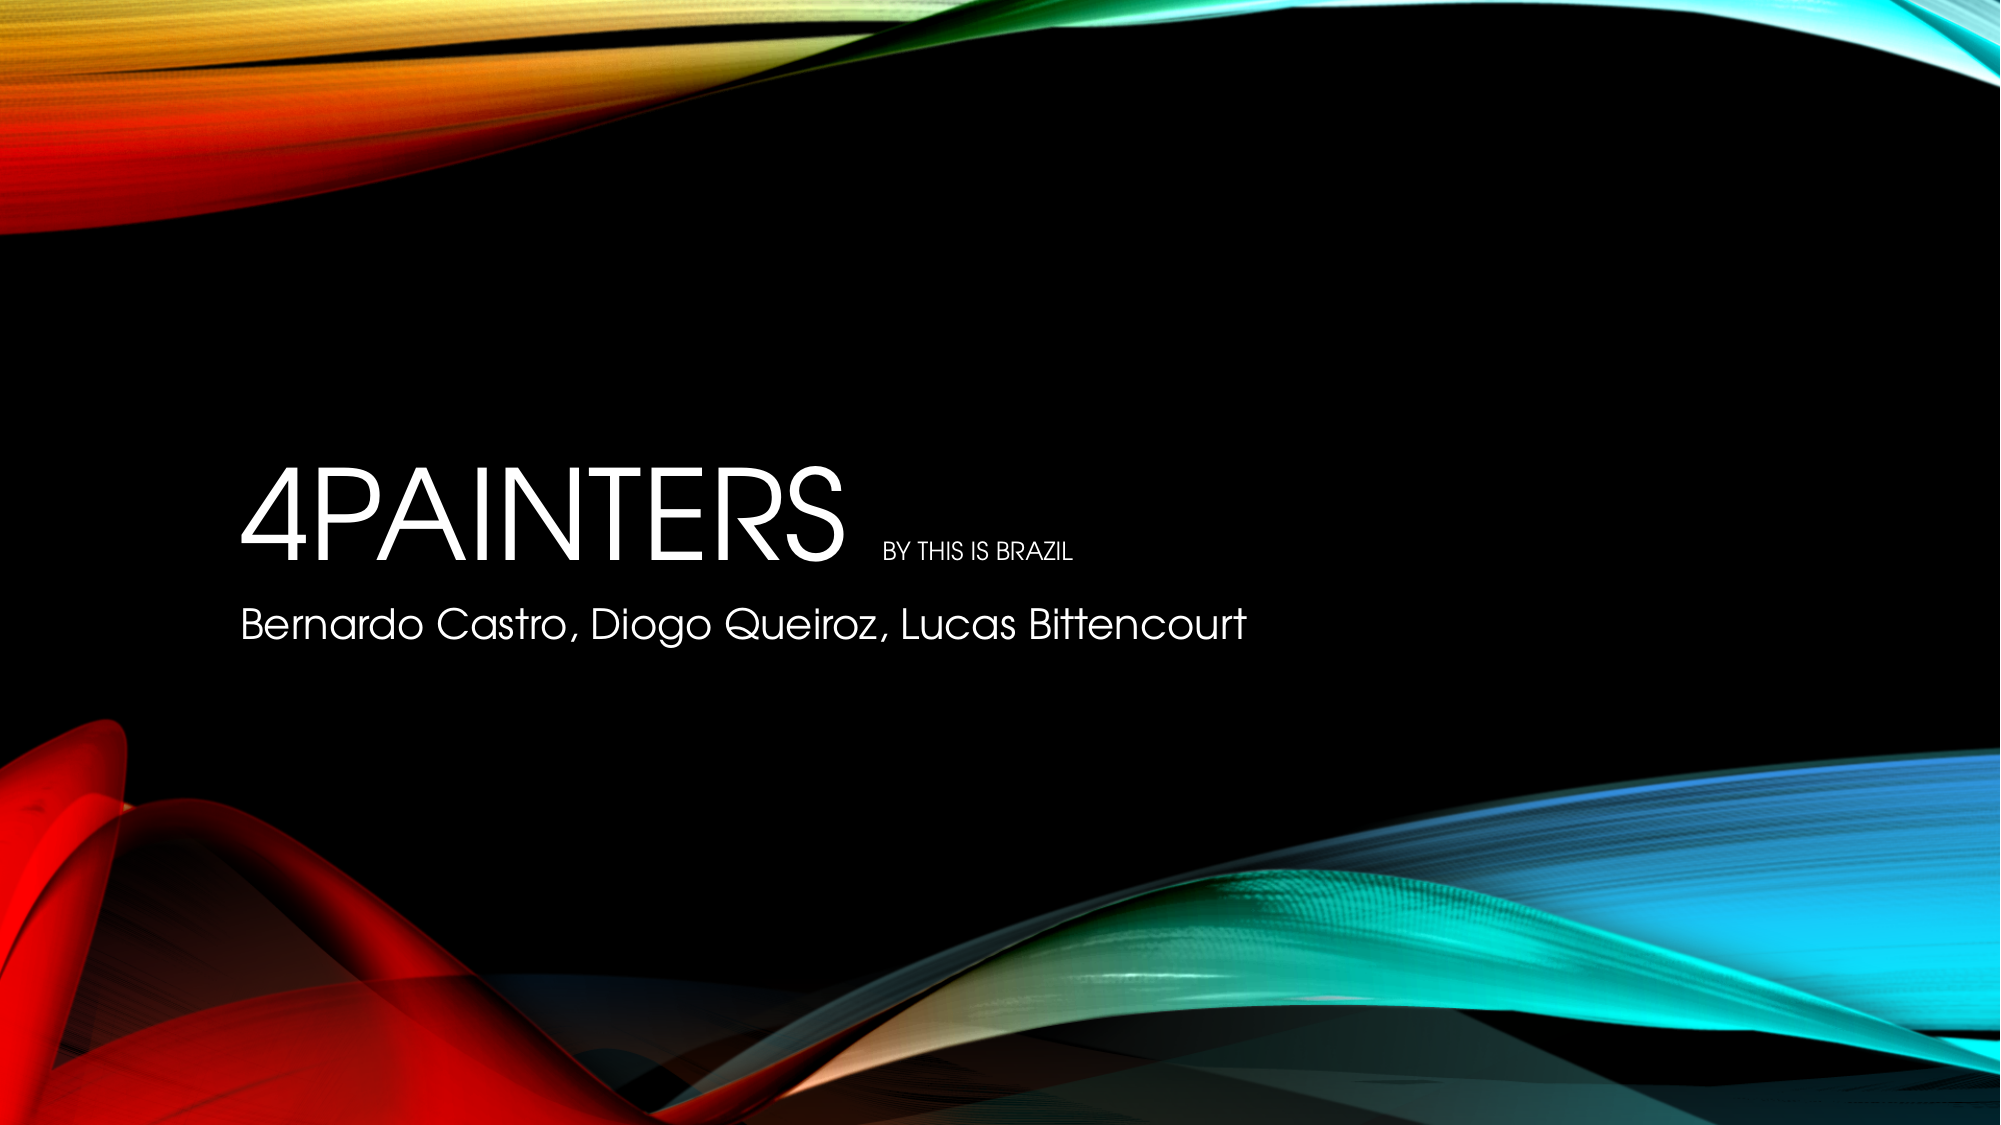

# 4pAinters by this is brazil
Bernardo Castro, Diogo Queiroz, Lucas Bittencourt